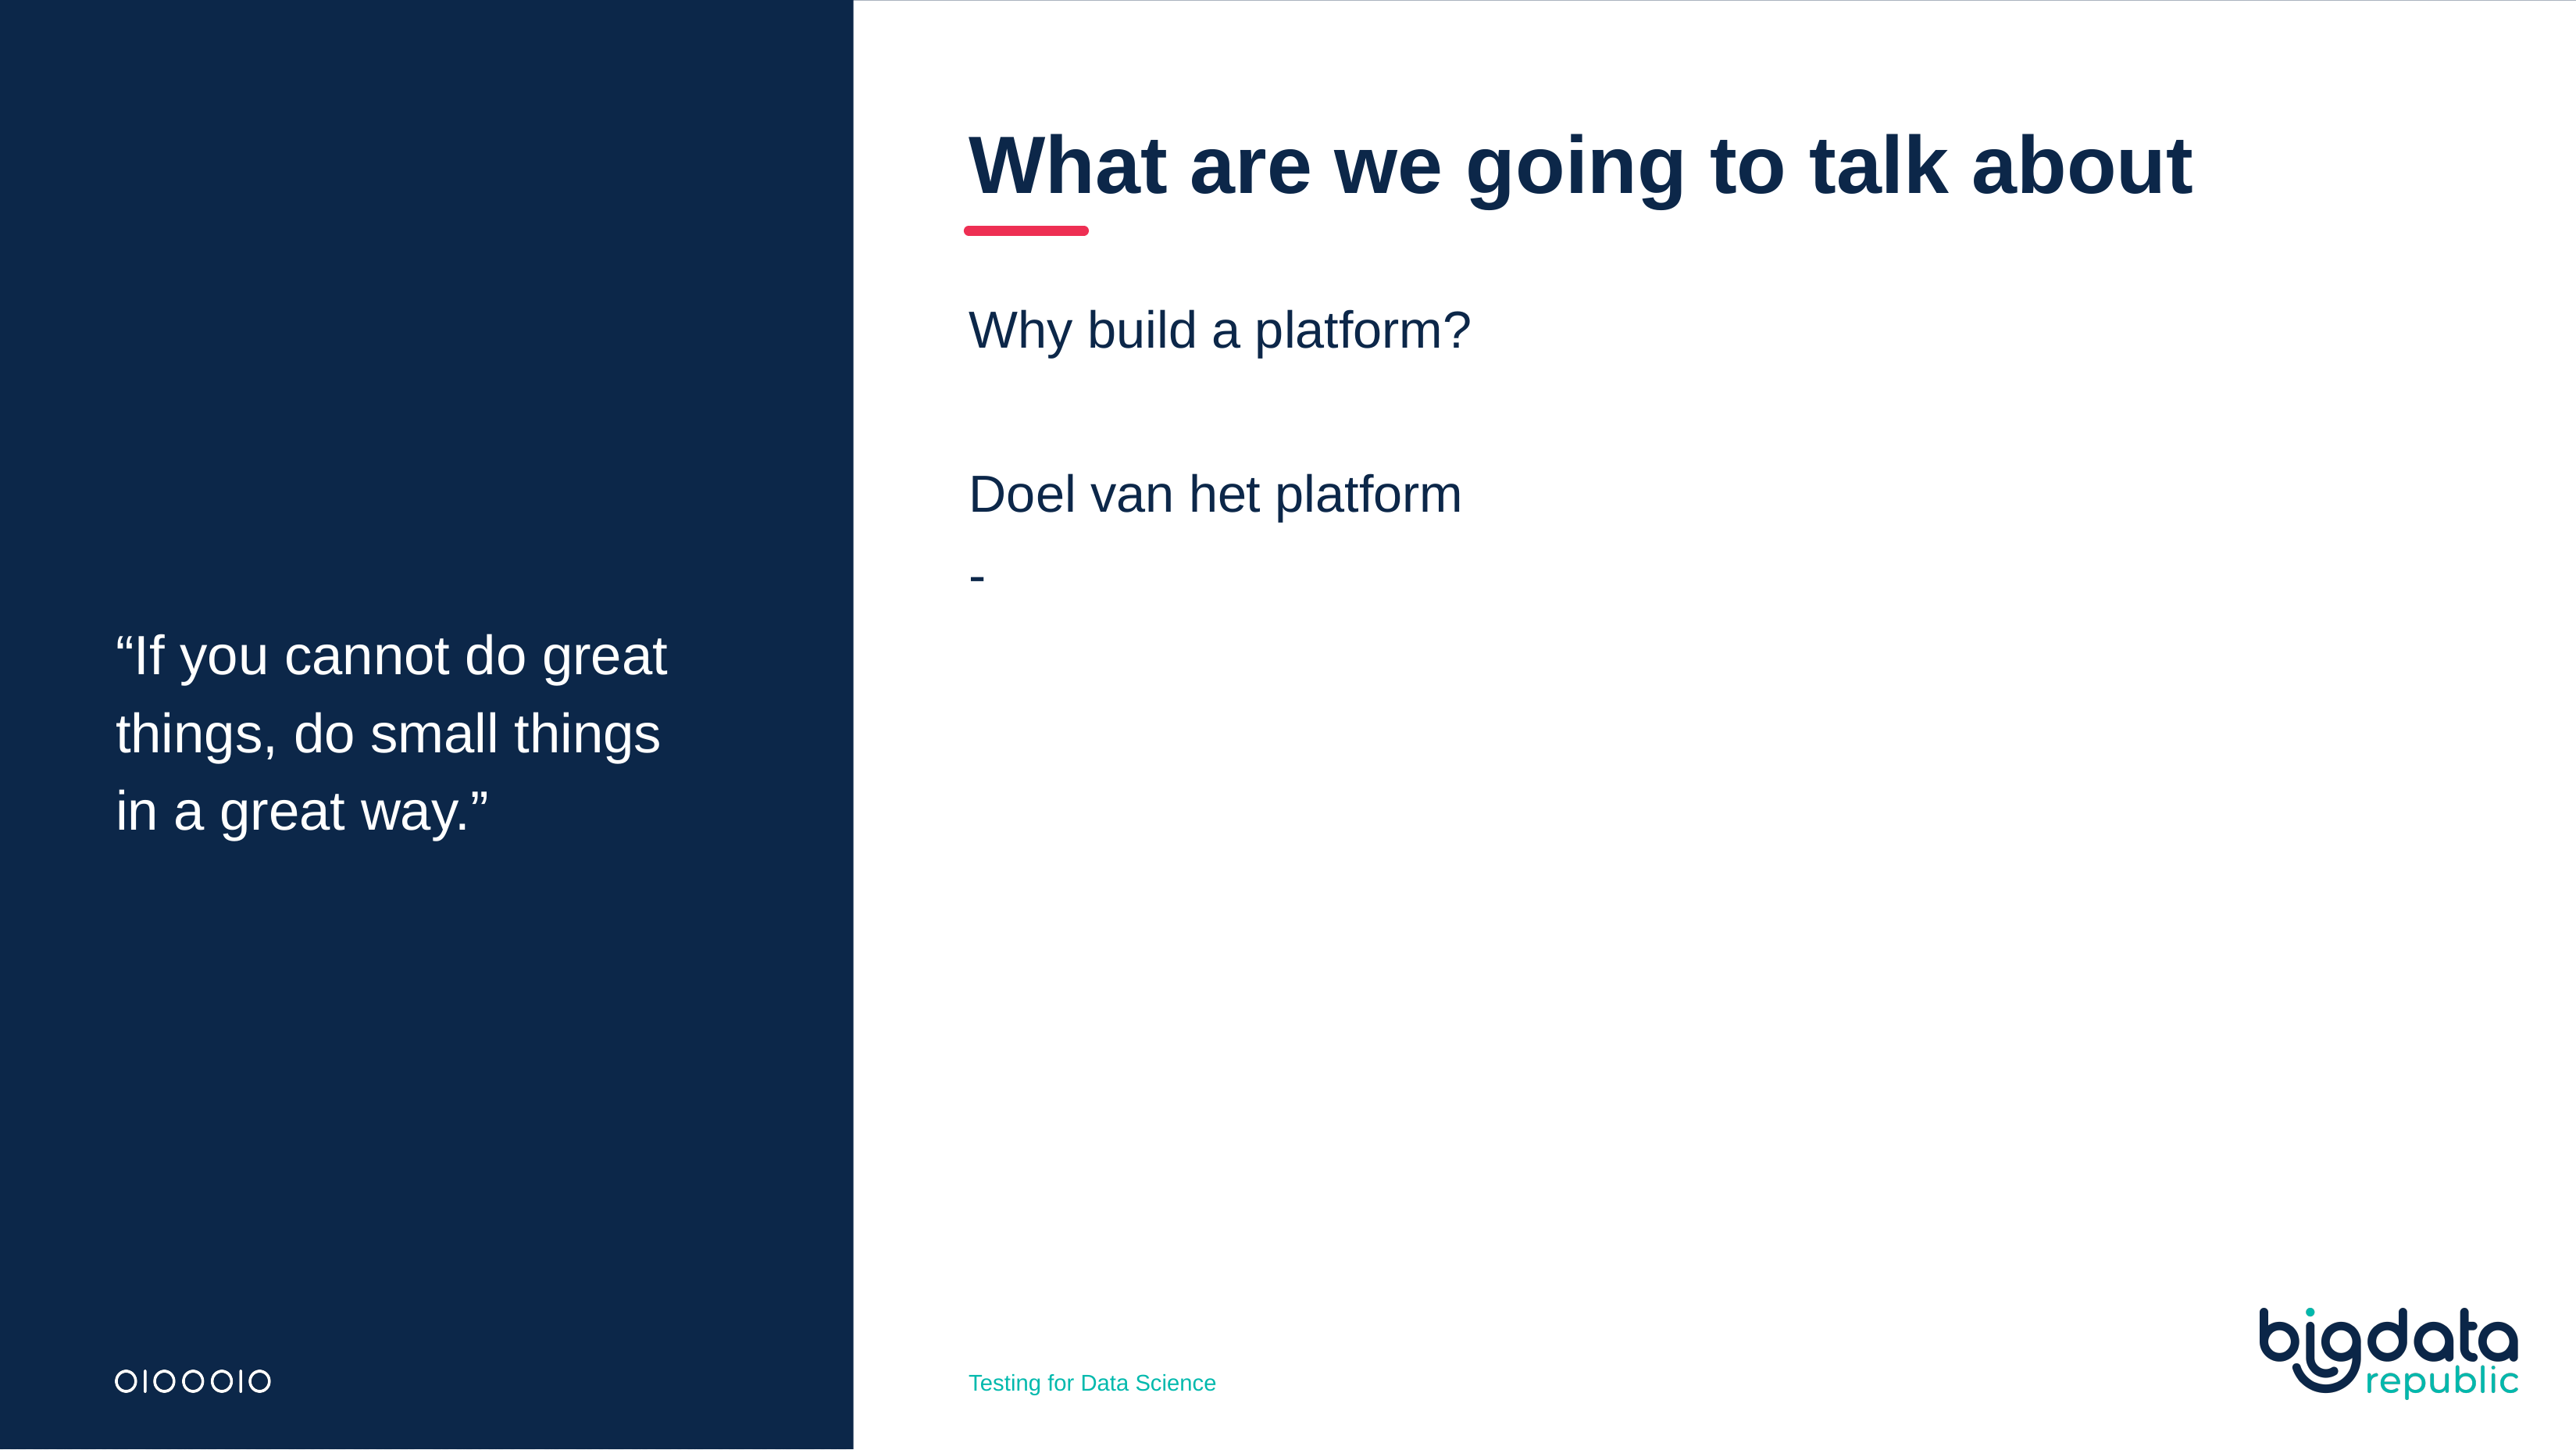

# What are we going to talk about
“If you cannot do great things, do small things in a great way.”
Why build a platform?

Doel van het platform
-
Testing for Data Science